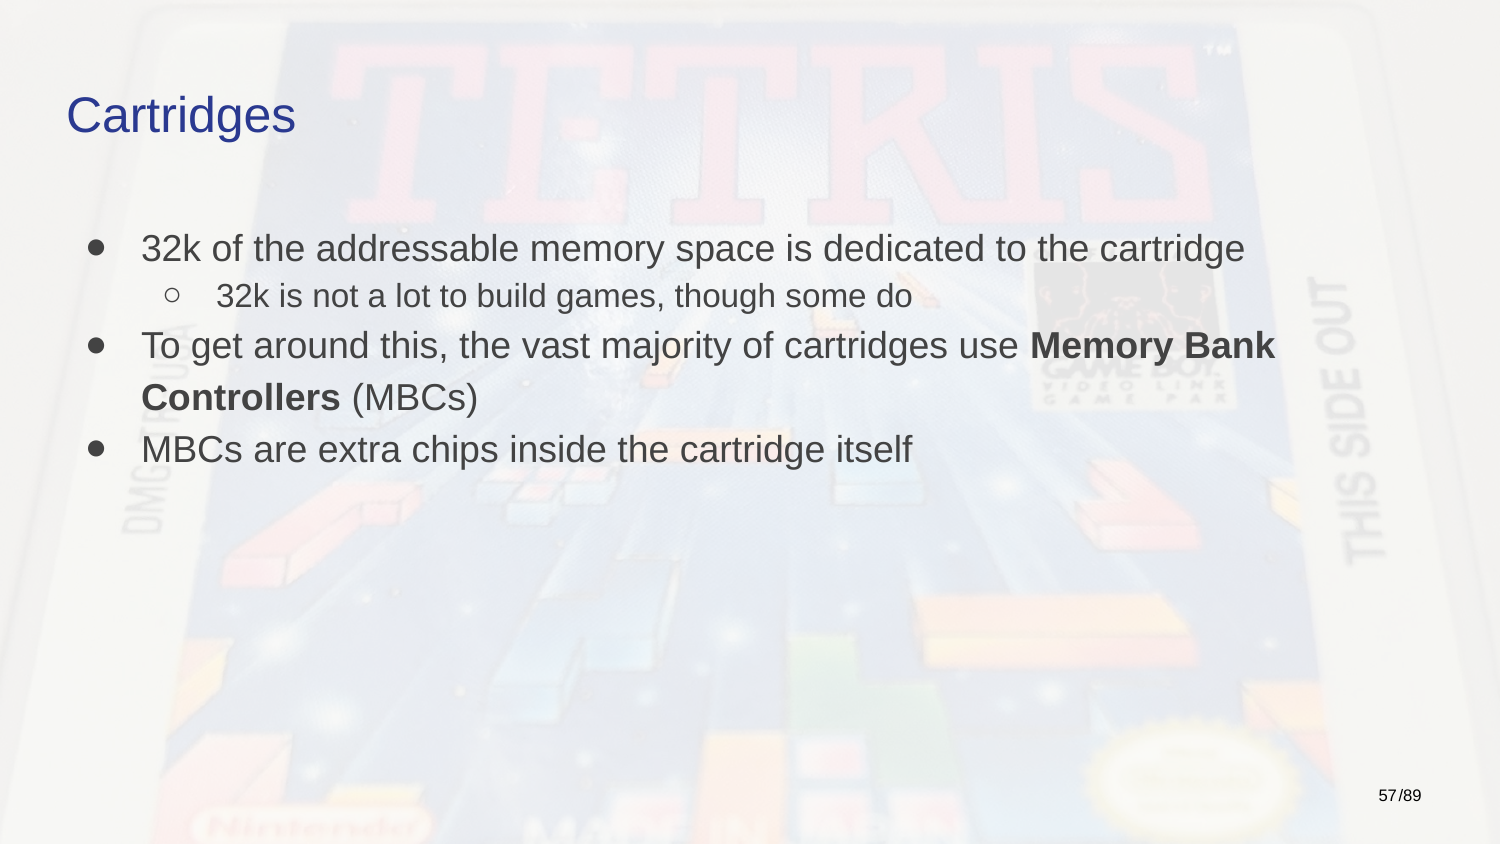

# Cartridges
32k of the addressable memory space is dedicated to the cartridge
32k is not a lot to build games, though some do
To get around this, the vast majority of cartridges use Memory Bank Controllers (MBCs)
MBCs are extra chips inside the cartridge itself
57